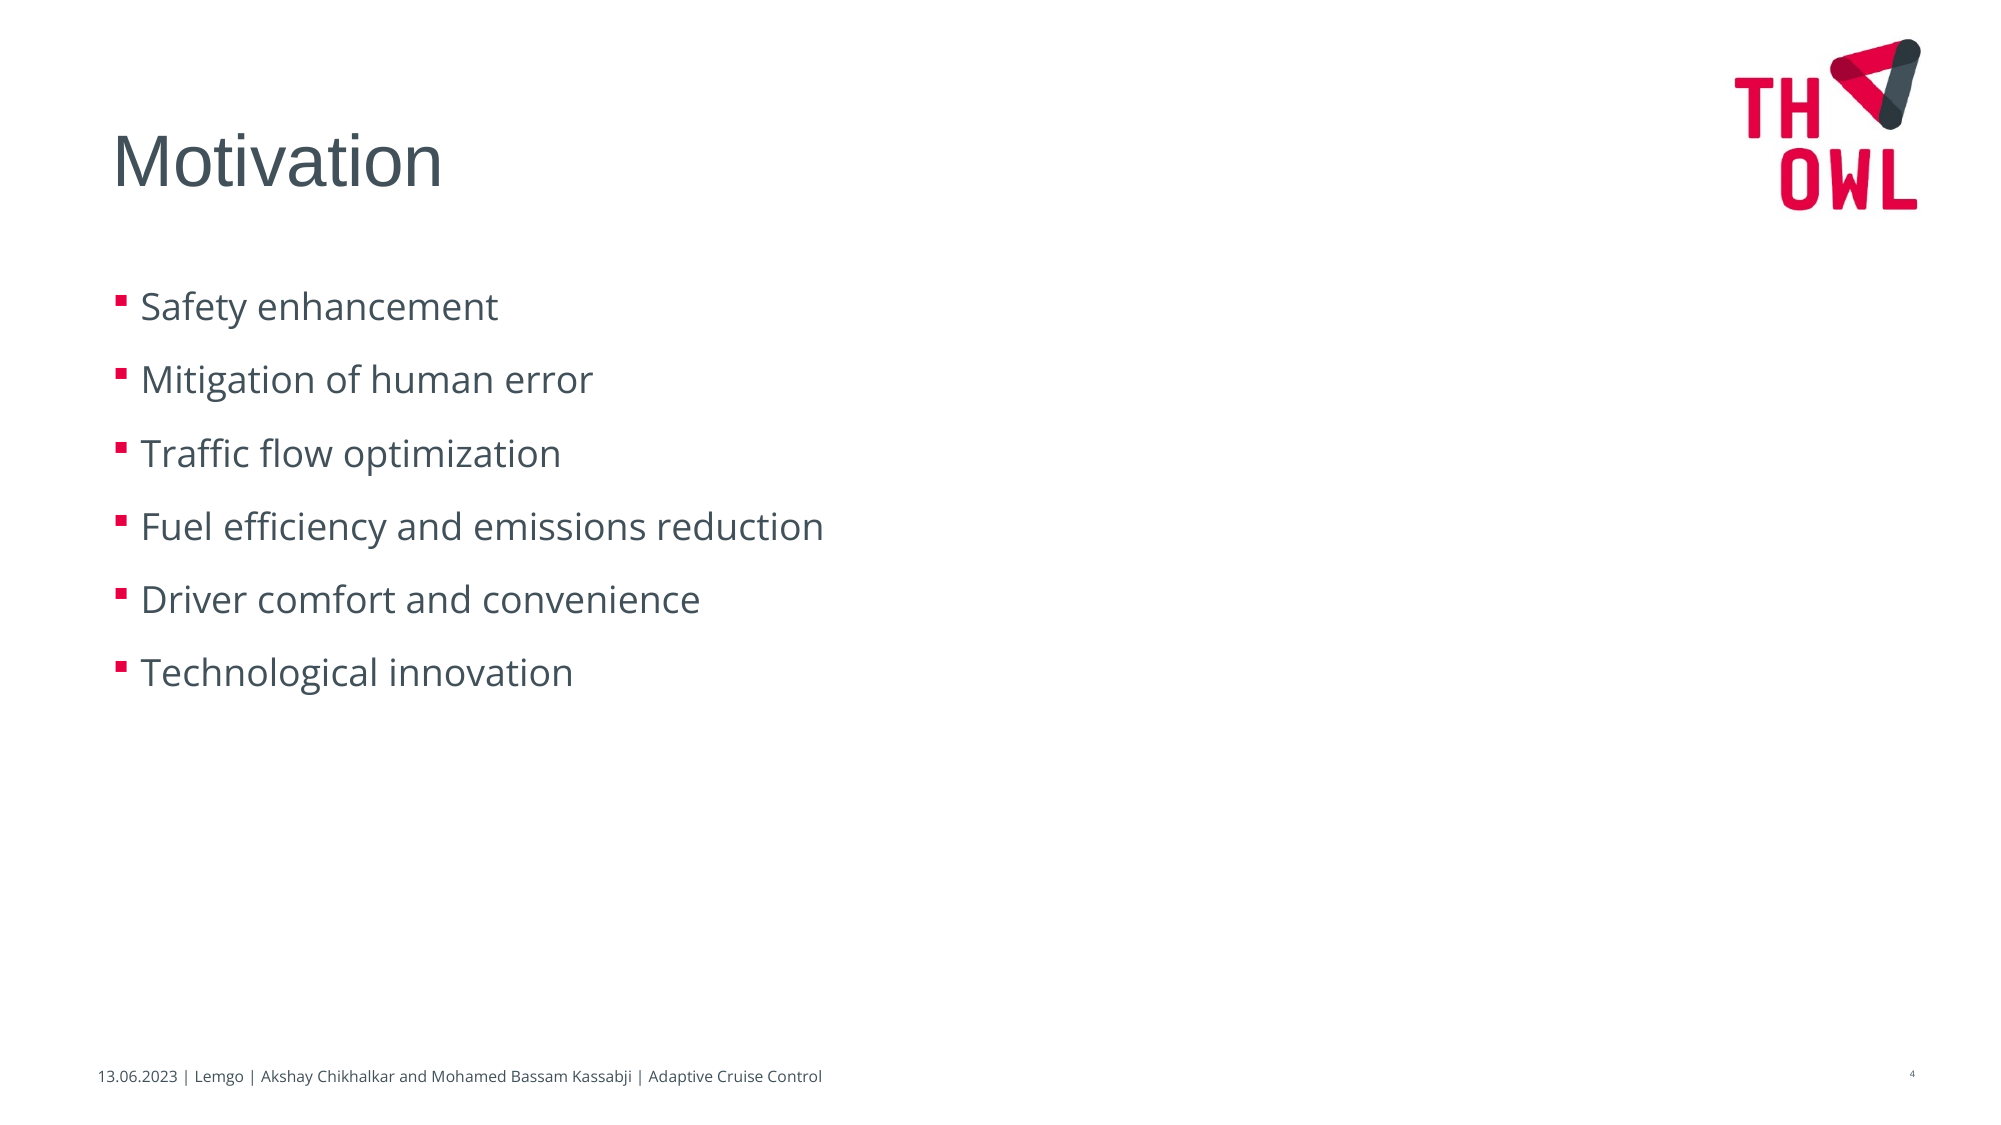

Motivation
Safety enhancement
Mitigation of human error
Traffic flow optimization
Fuel efficiency and emissions reduction
Driver comfort and convenience
Technological innovation